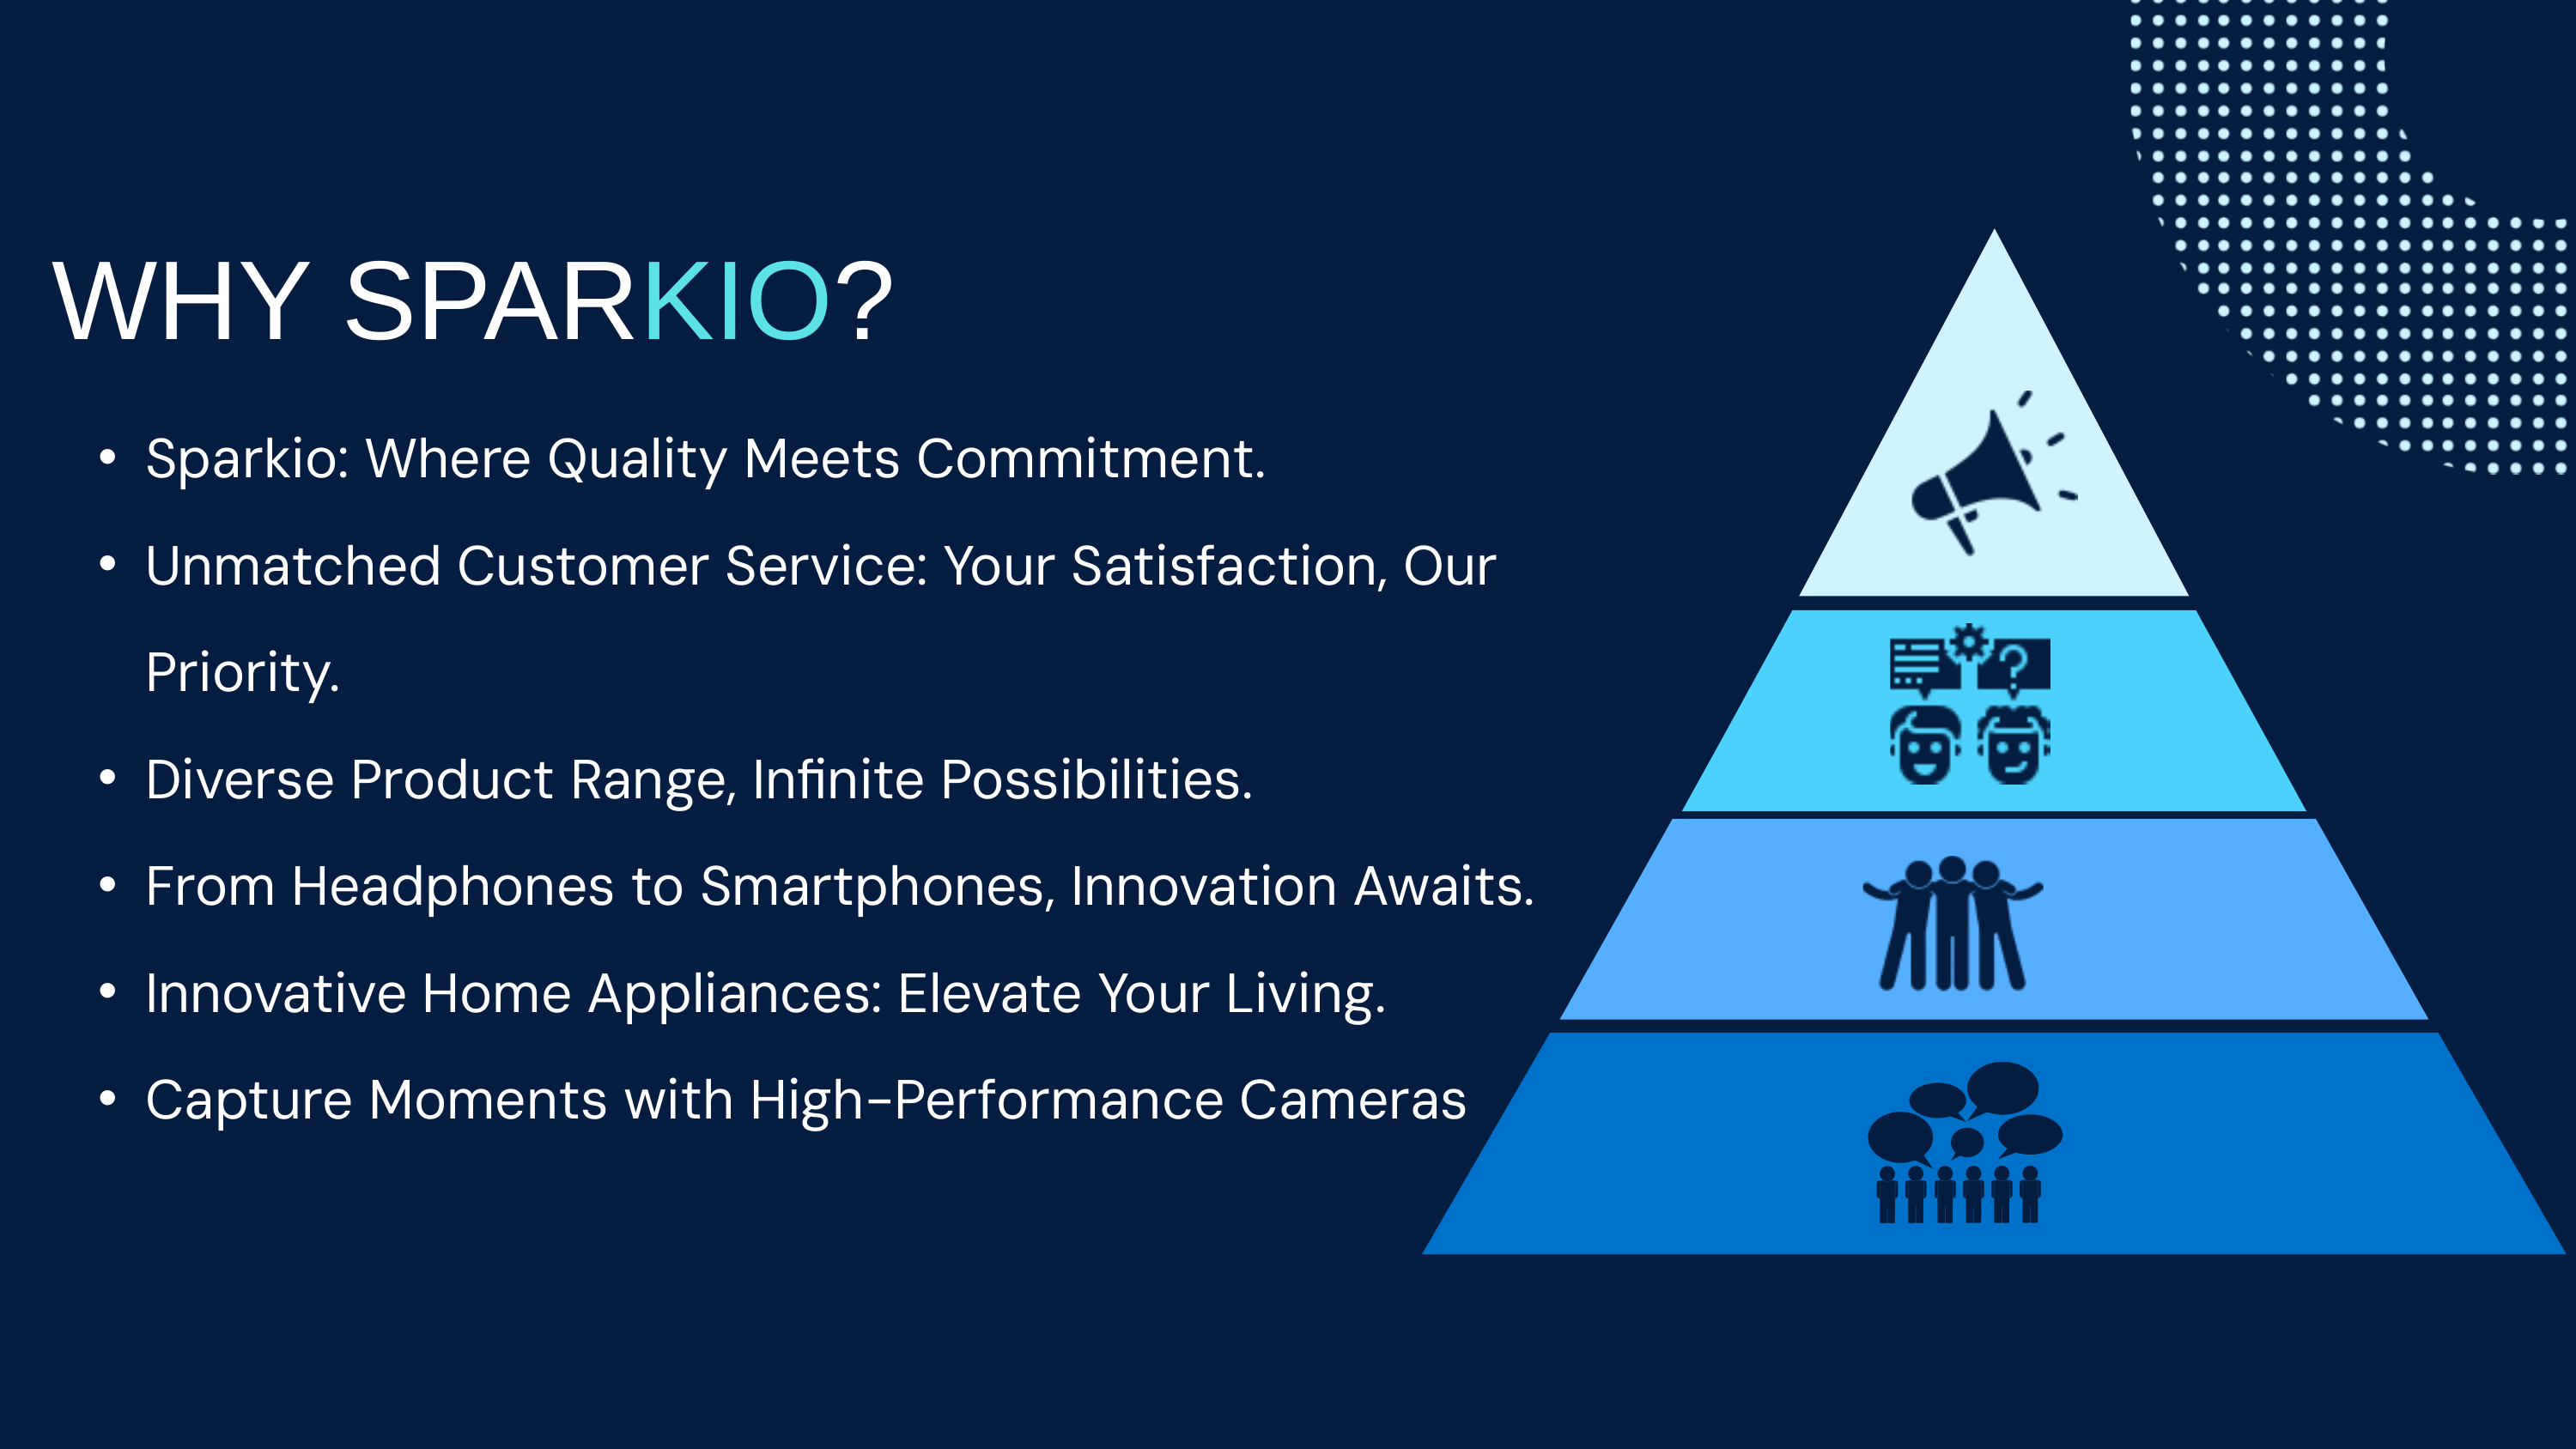

WHY SPARKIO?

Sparkio: Where Quality Meets Commitment.
Unmatched Customer Service: Your Satisfaction, Our Priority.
Diverse Product Range, Infinite Possibilities.
From Headphones to Smartphones, Innovation Awaits.
Innovative Home Appliances: Elevate Your Living.
Capture Moments with High-Performance Cameras